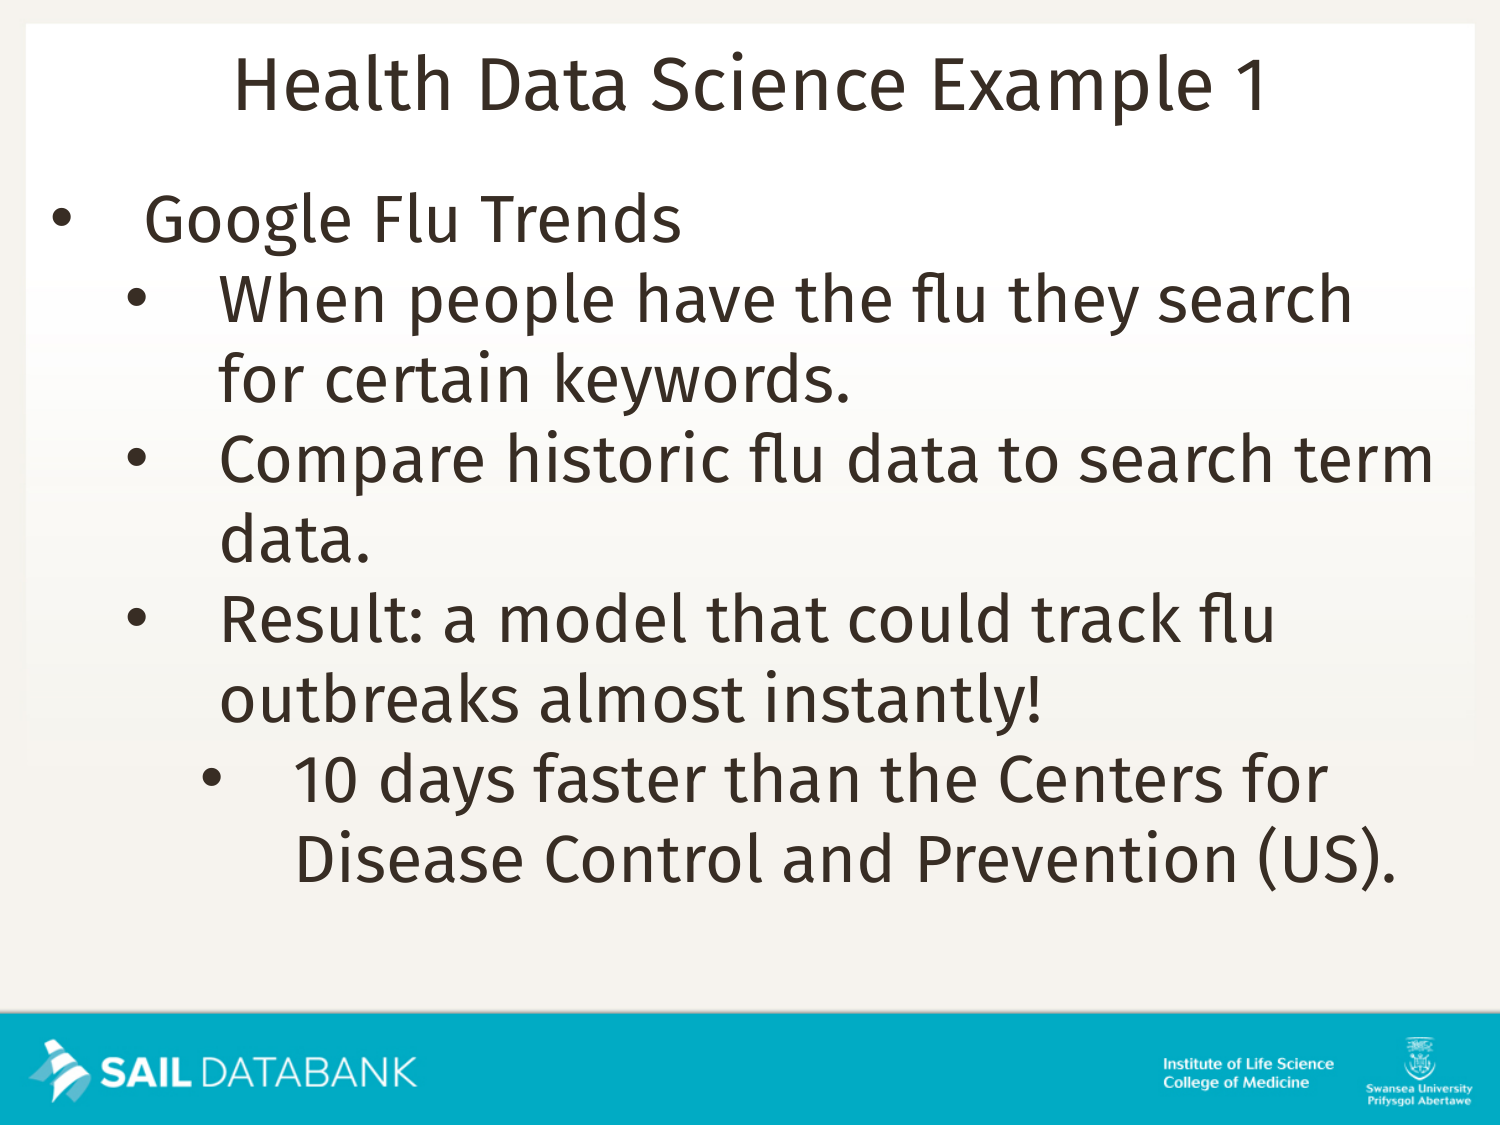

Health Data Science Example 1
Google Flu Trends
When people have the flu they search for certain keywords.
Compare historic flu data to search term data.
Result: a model that could track flu outbreaks almost instantly!
10 days faster than the Centers for Disease Control and Prevention (US).